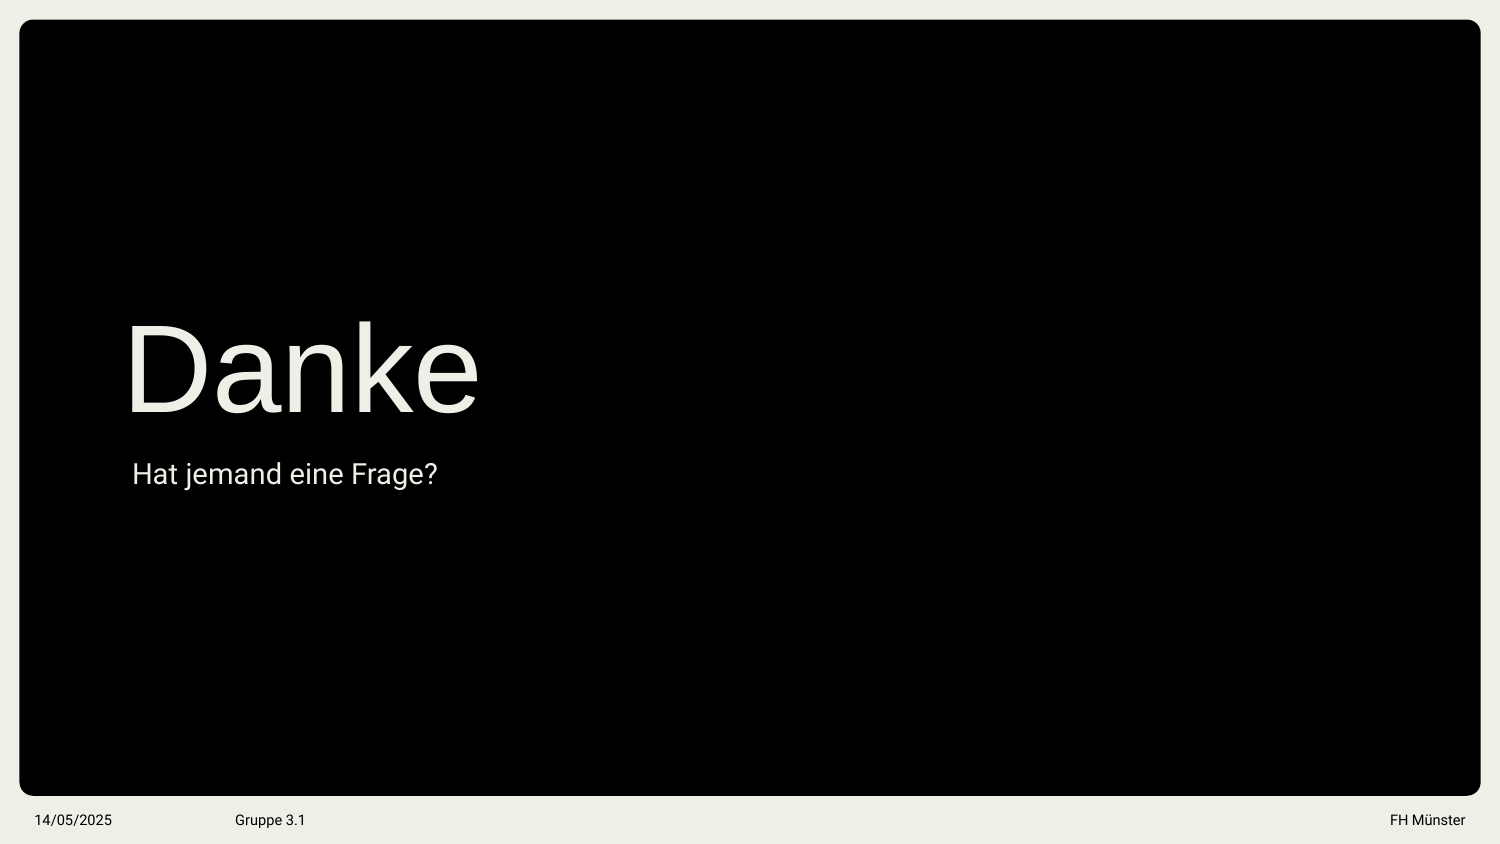

# Danke
Hat jemand eine Frage?
14/05/2025
Gruppe 3.1
FH Münster